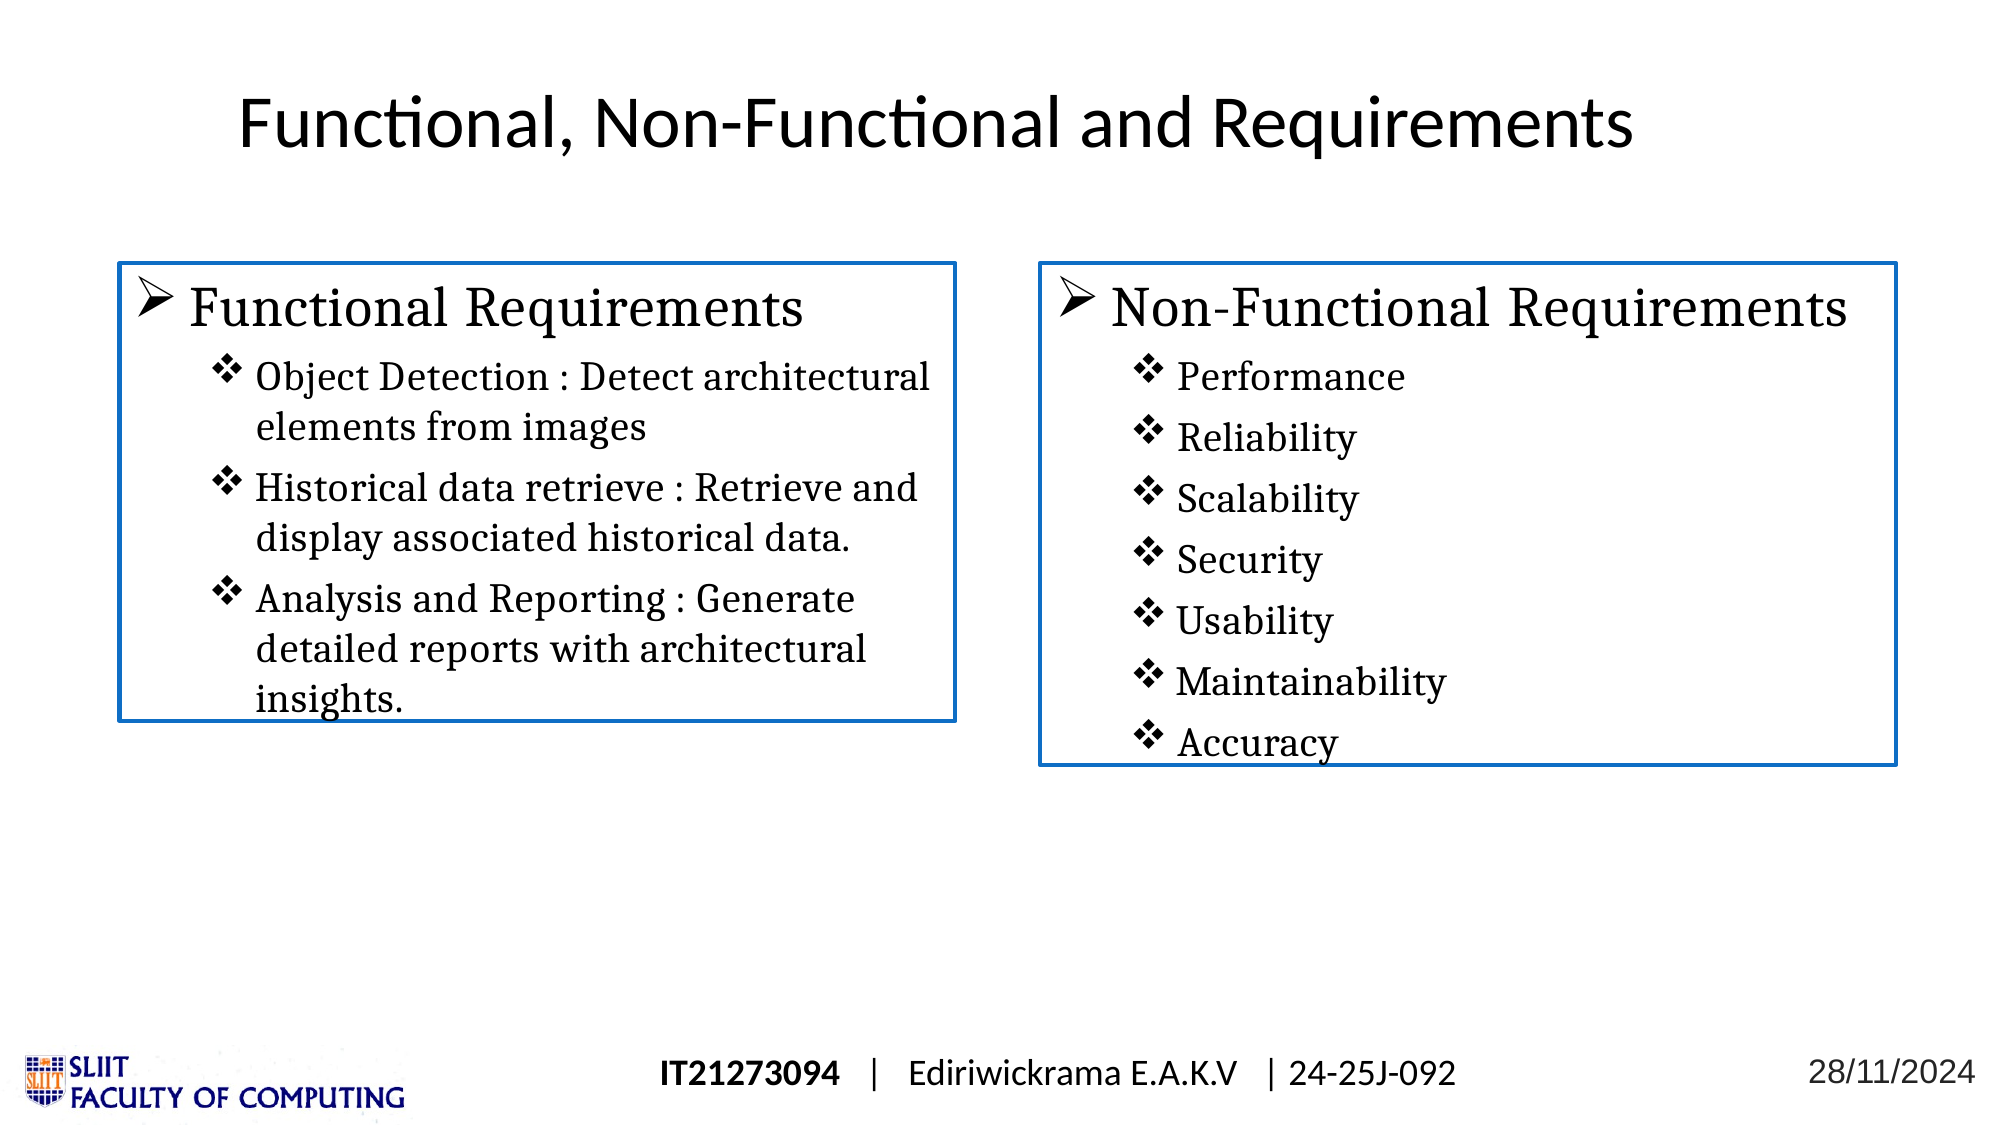

# Functional, Non-Functional and Requirements
Functional Requirements
Object Detection : Detect architectural elements from images
Historical data retrieve : Retrieve and display associated historical data.
Analysis and Reporting : Generate detailed reports with architectural insights.
Non-Functional Requirements
Performance
Reliability
Scalability
Security
Usability
Maintainability
Accuracy
28/11/2024
IT21273094   |   Ediriwickrama E.A.K.V   | 24-25J-092